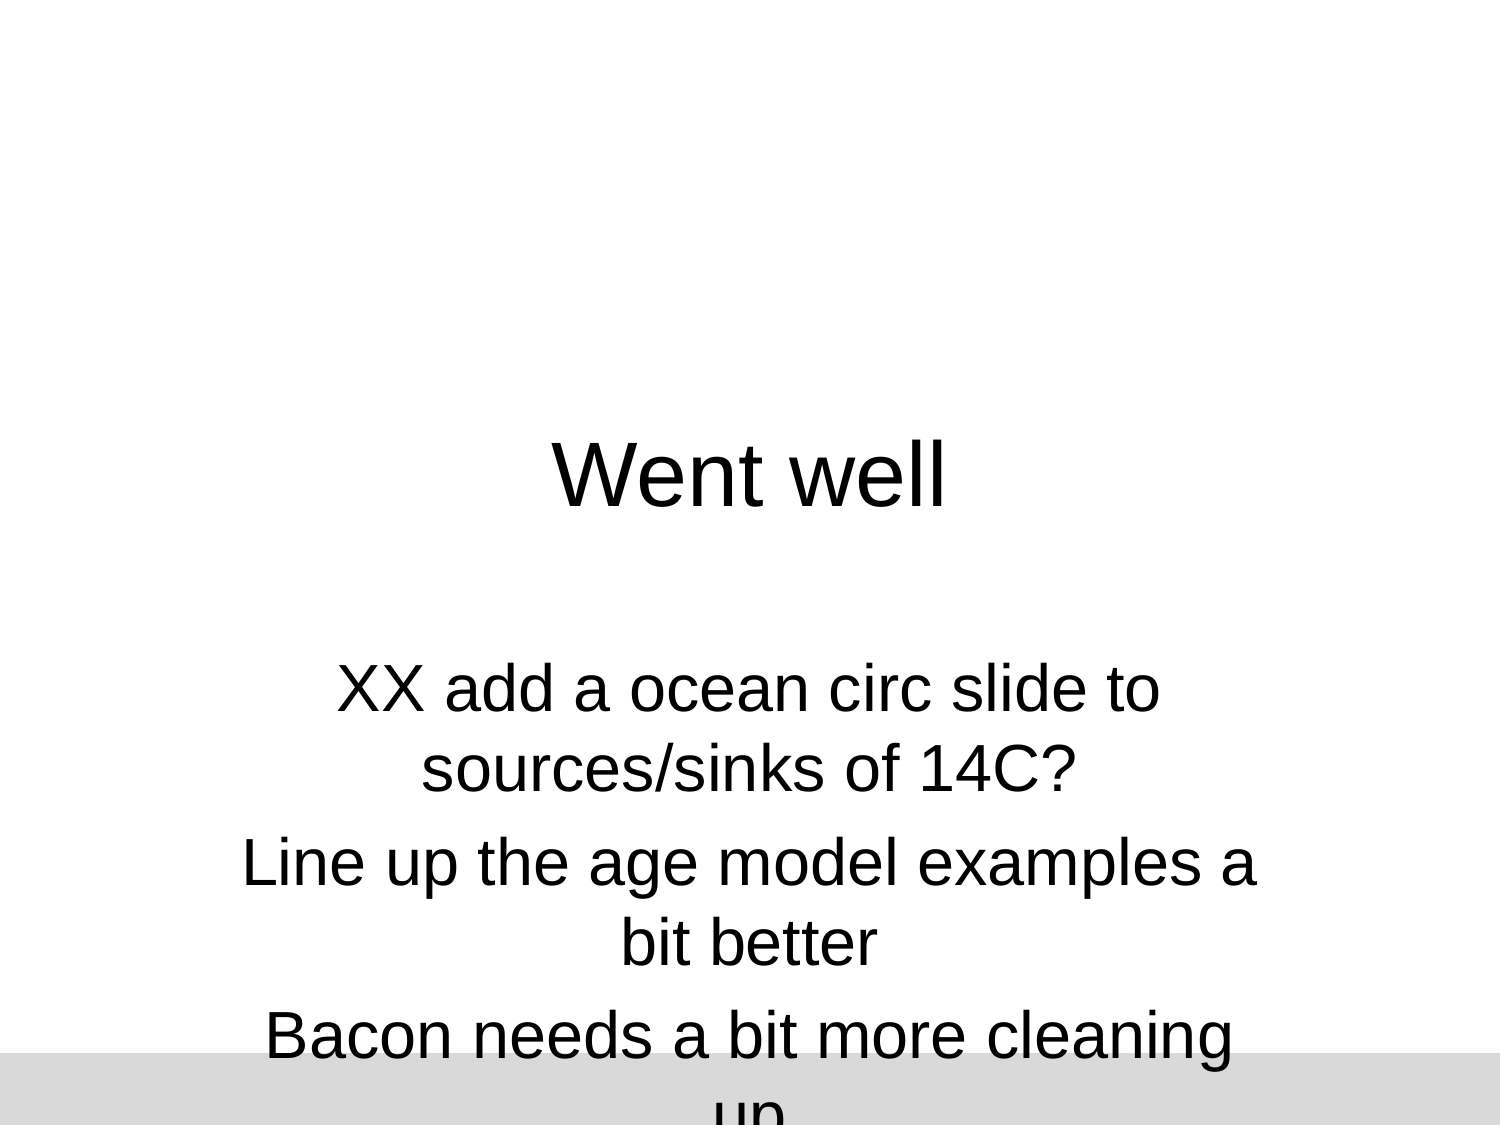

# Went well
XX add a ocean circ slide to sources/sinks of 14C?
Line up the age model examples a bit better
Bacon needs a bit more cleaning up